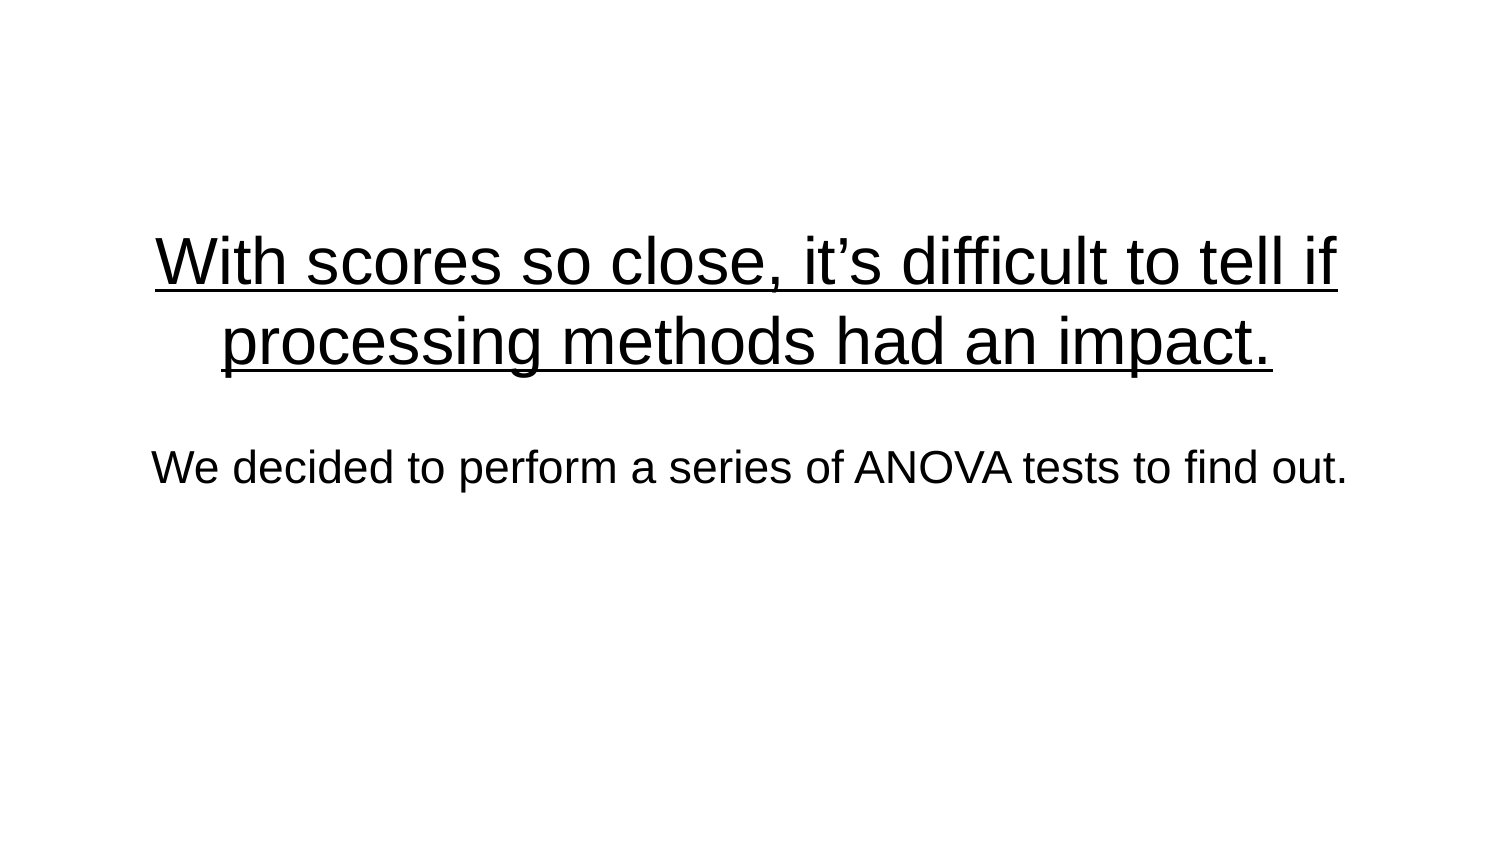

# With scores so close, it’s difficult to tell if processing methods had an impact.
We decided to perform a series of ANOVA tests to find out.